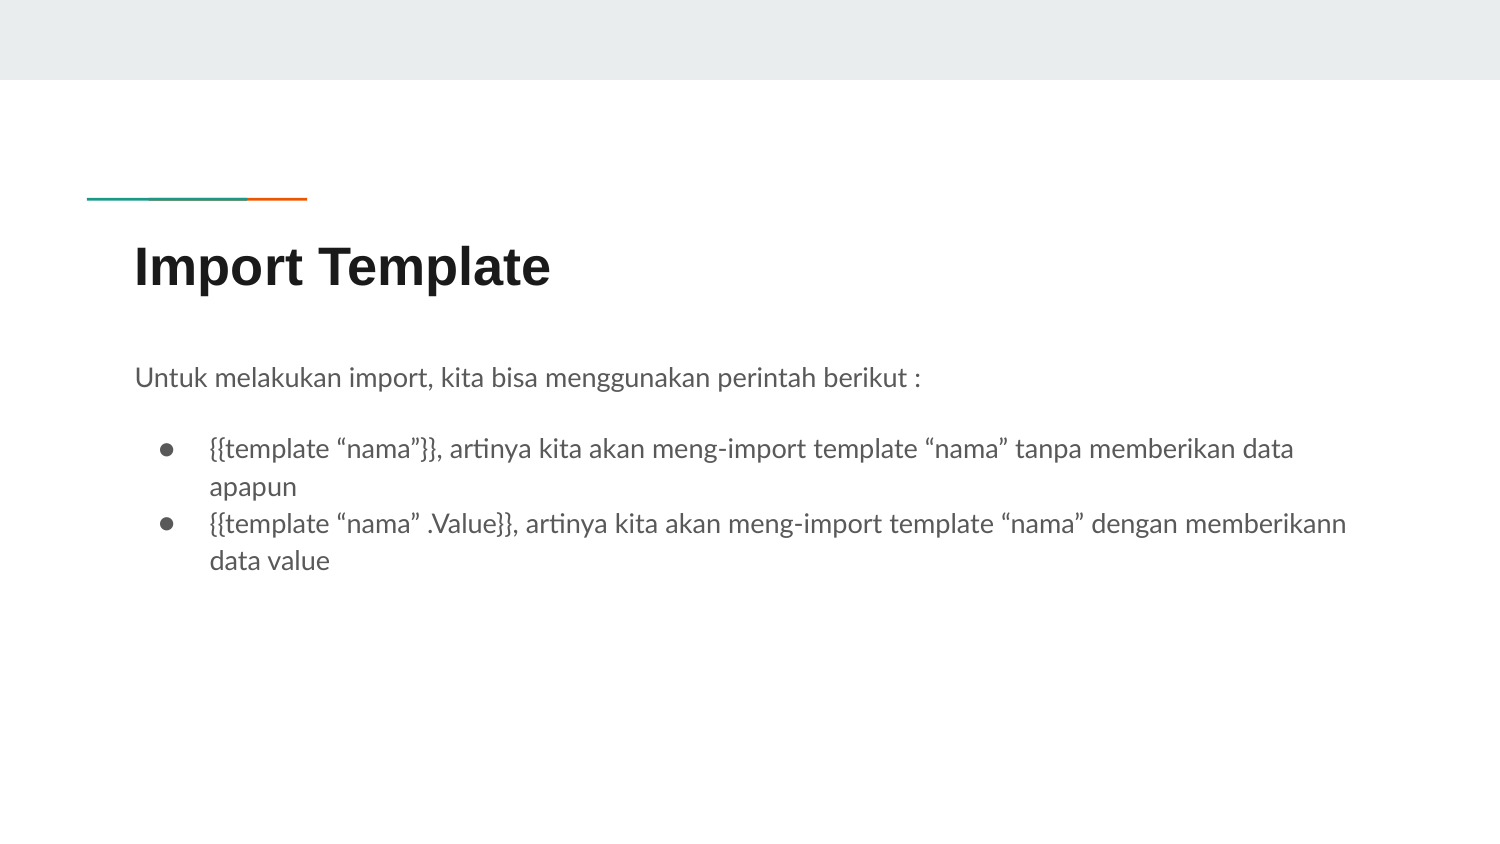

# Import Template
Untuk melakukan import, kita bisa menggunakan perintah berikut :
{{template “nama”}}, artinya kita akan meng-import template “nama” tanpa memberikan data apapun
{{template “nama” .Value}}, artinya kita akan meng-import template “nama” dengan memberikann data value